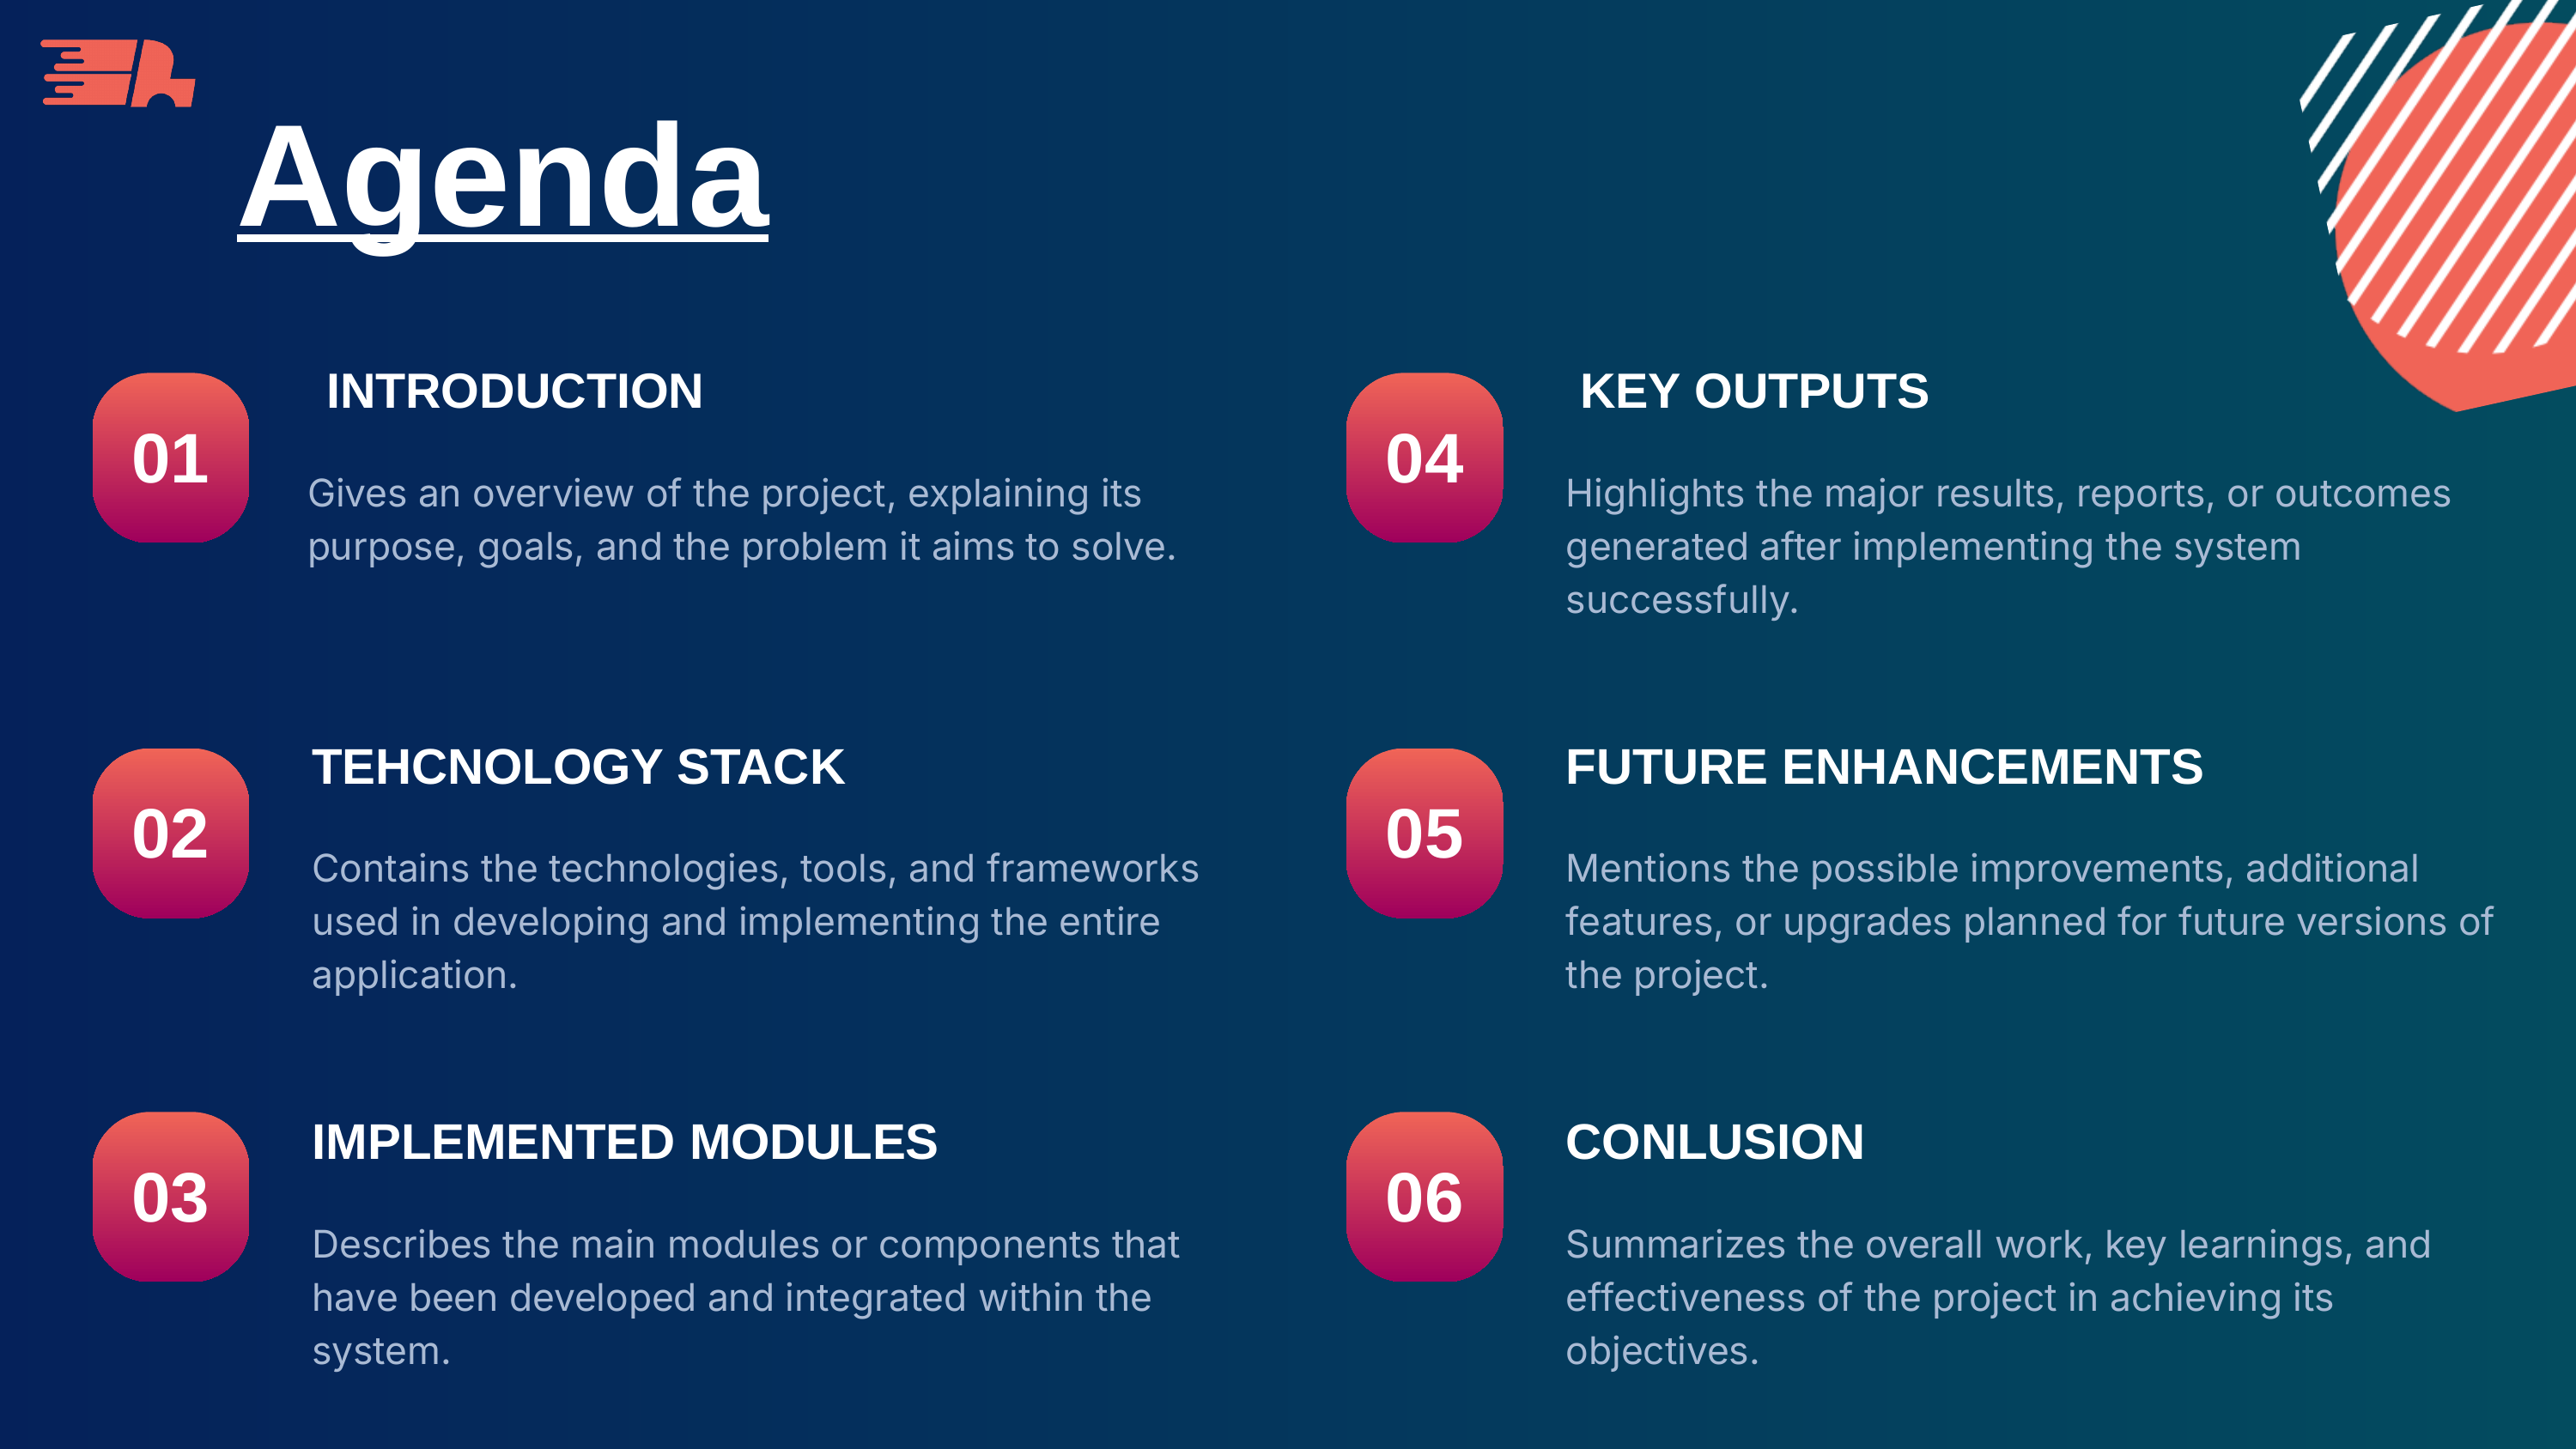

Agenda
INTRODUCTION
KEY OUTPUTS

01
04
Gives an overview of the project, explaining its purpose, goals, and the problem it aims to solve.
Highlights the major results, reports, or outcomes generated after implementing the system successfully.
TEHCNOLOGY STACK
FUTURE ENHANCEMENTS

02
05
Contains the technologies, tools, and frameworks used in developing and implementing the entire application.
Mentions the possible improvements, additional features, or upgrades planned for future versions of the project.

IMPLEMENTED MODULES
CONLUSION
03
06
Describes the main modules or components that have been developed and integrated within the system.
Summarizes the overall work, key learnings, and effectiveness of the project in achieving its objectives.